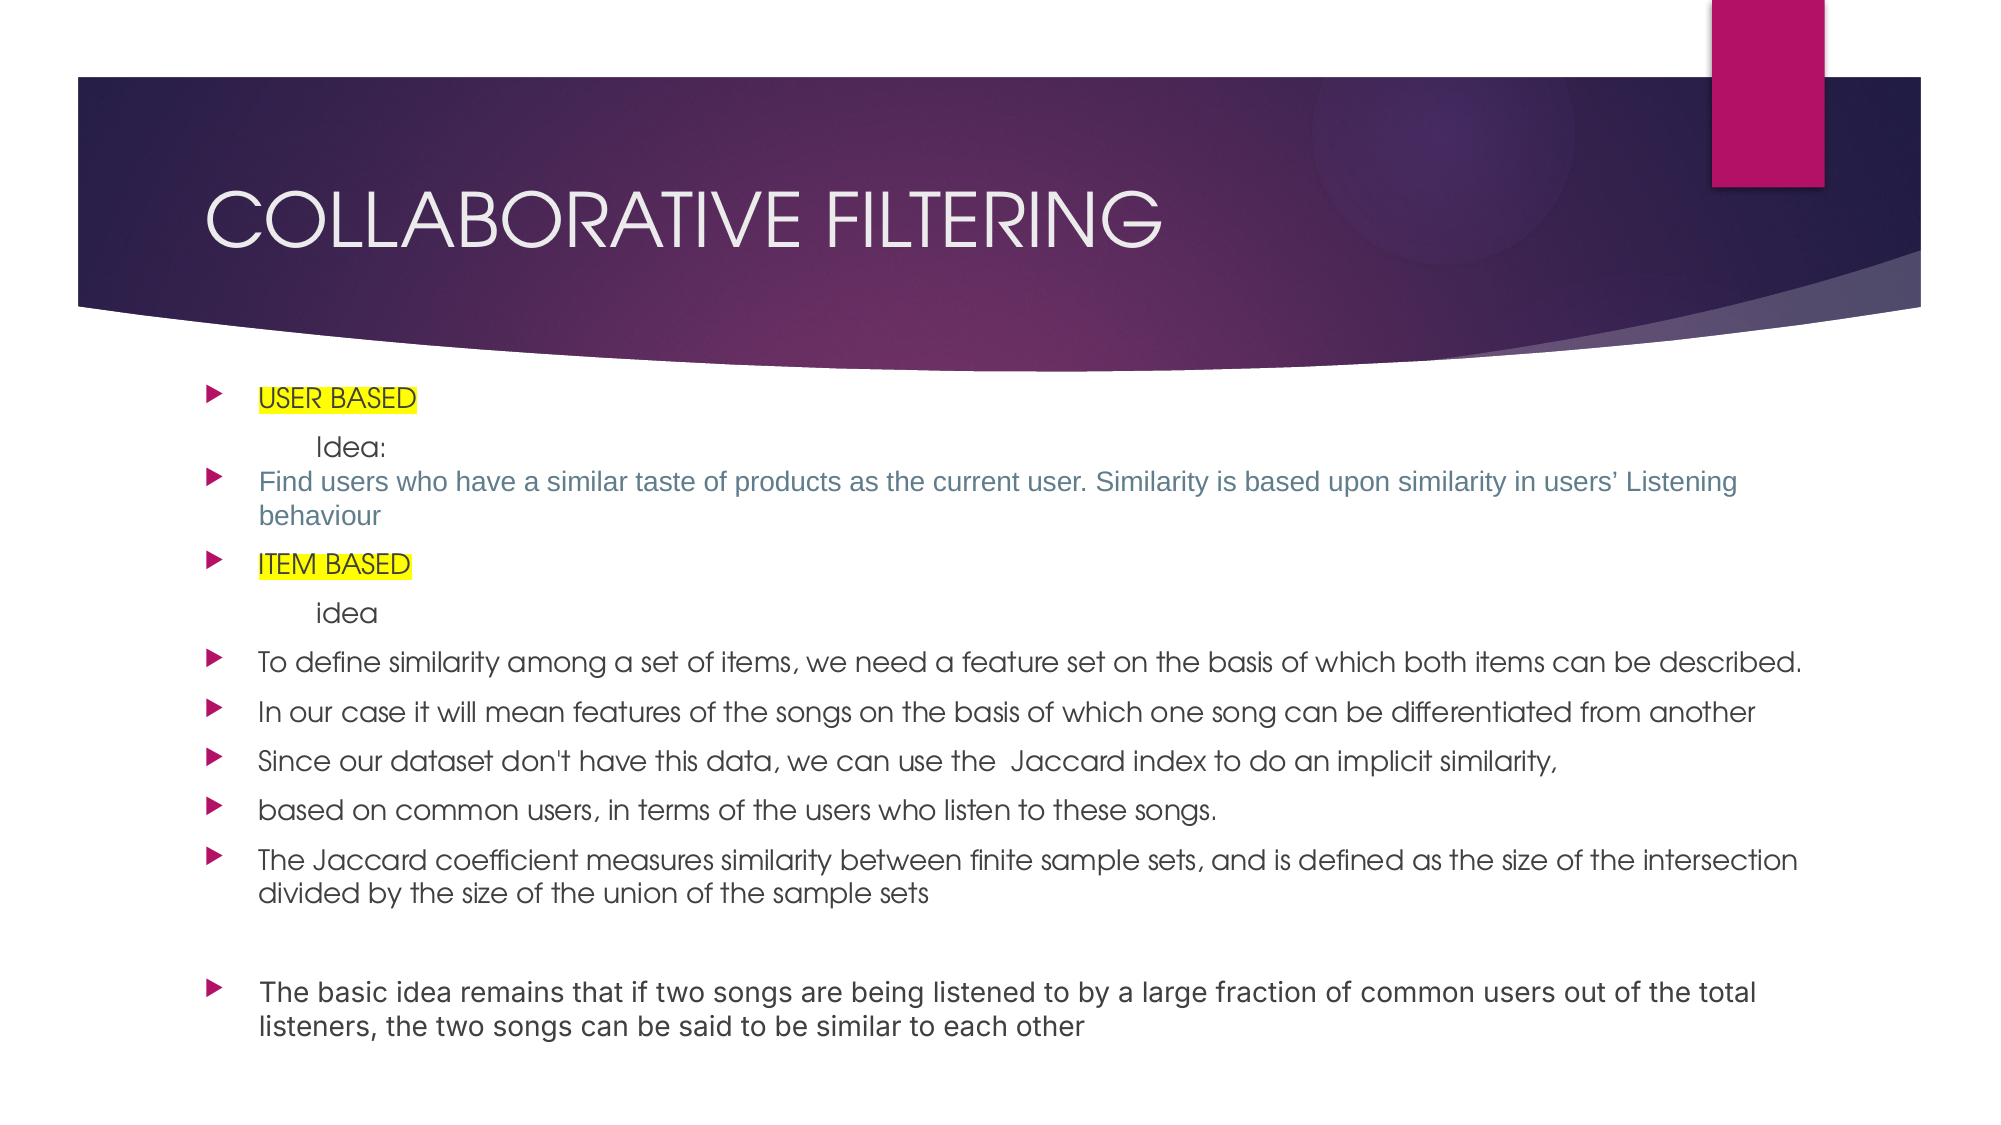

# COLLABORATIVE FILTERING
USER BASED
	Idea:
Find users who have a similar taste of products as the current user. Similarity is based upon similarity in users’ Listening behaviour
ITEM BASED
	idea
To define similarity among a set of items, we need a feature set on the basis of which both items can be described.
In our case it will mean features of the songs on the basis of which one song can be differentiated from another
Since our dataset don't have this data, we can use the  Jaccard index to do an implicit similarity,
based on common users, in terms of the users who listen to these songs.
The Jaccard coefficient measures similarity between finite sample sets, and is defined as the size of the intersection divided by the size of the union of the sample sets

The basic idea remains that if two songs are being listened to by a large fraction of common users out of the total listeners, the two songs can be said to be similar to each other